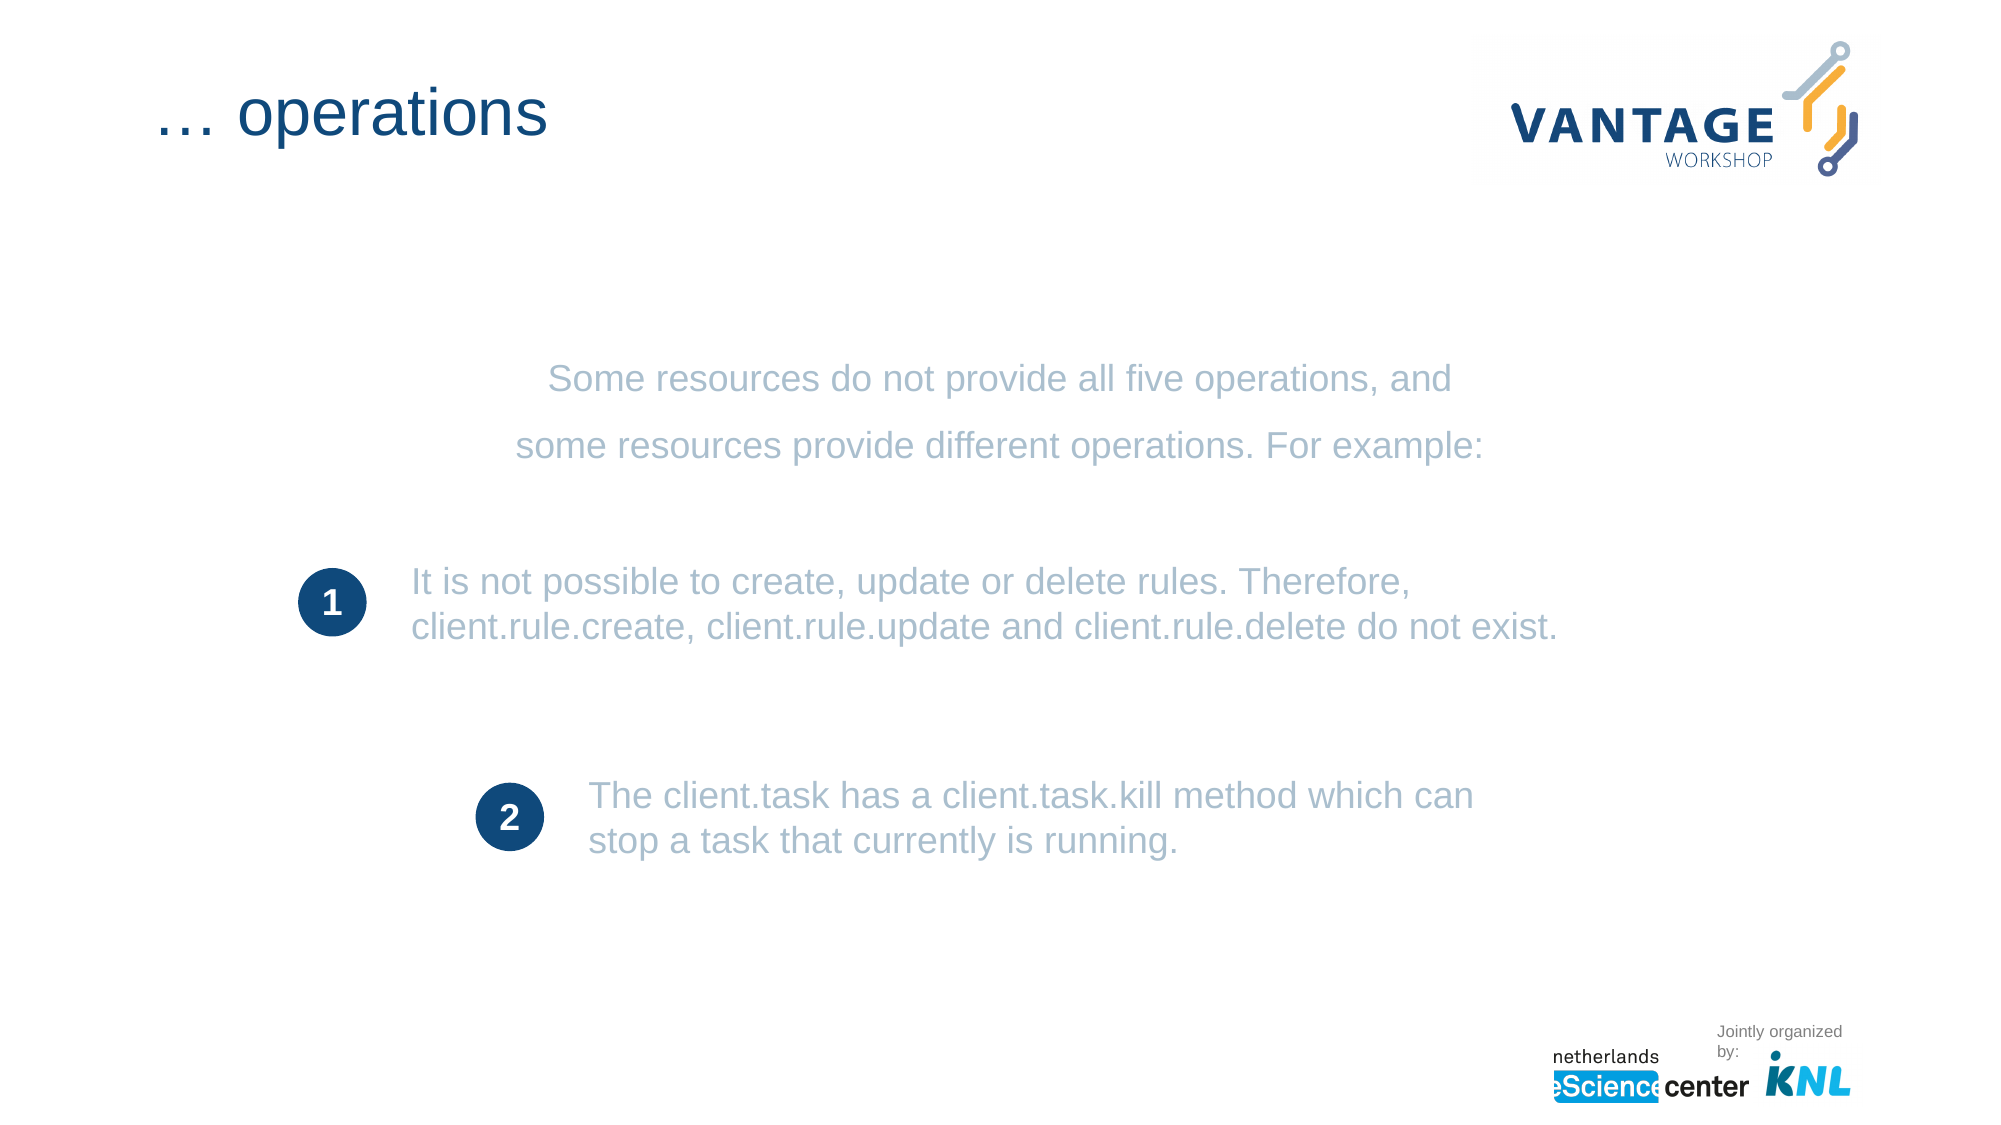

# … operations
Some resources do not provide all five operations, and some resources provide different operations. For example:
It is not possible to create, update or delete rules. Therefore, client.rule.create, client.rule.update and client.rule.delete do not exist.

1
The client.task has a client.task.kill method which can stop a task that currently is running.

2